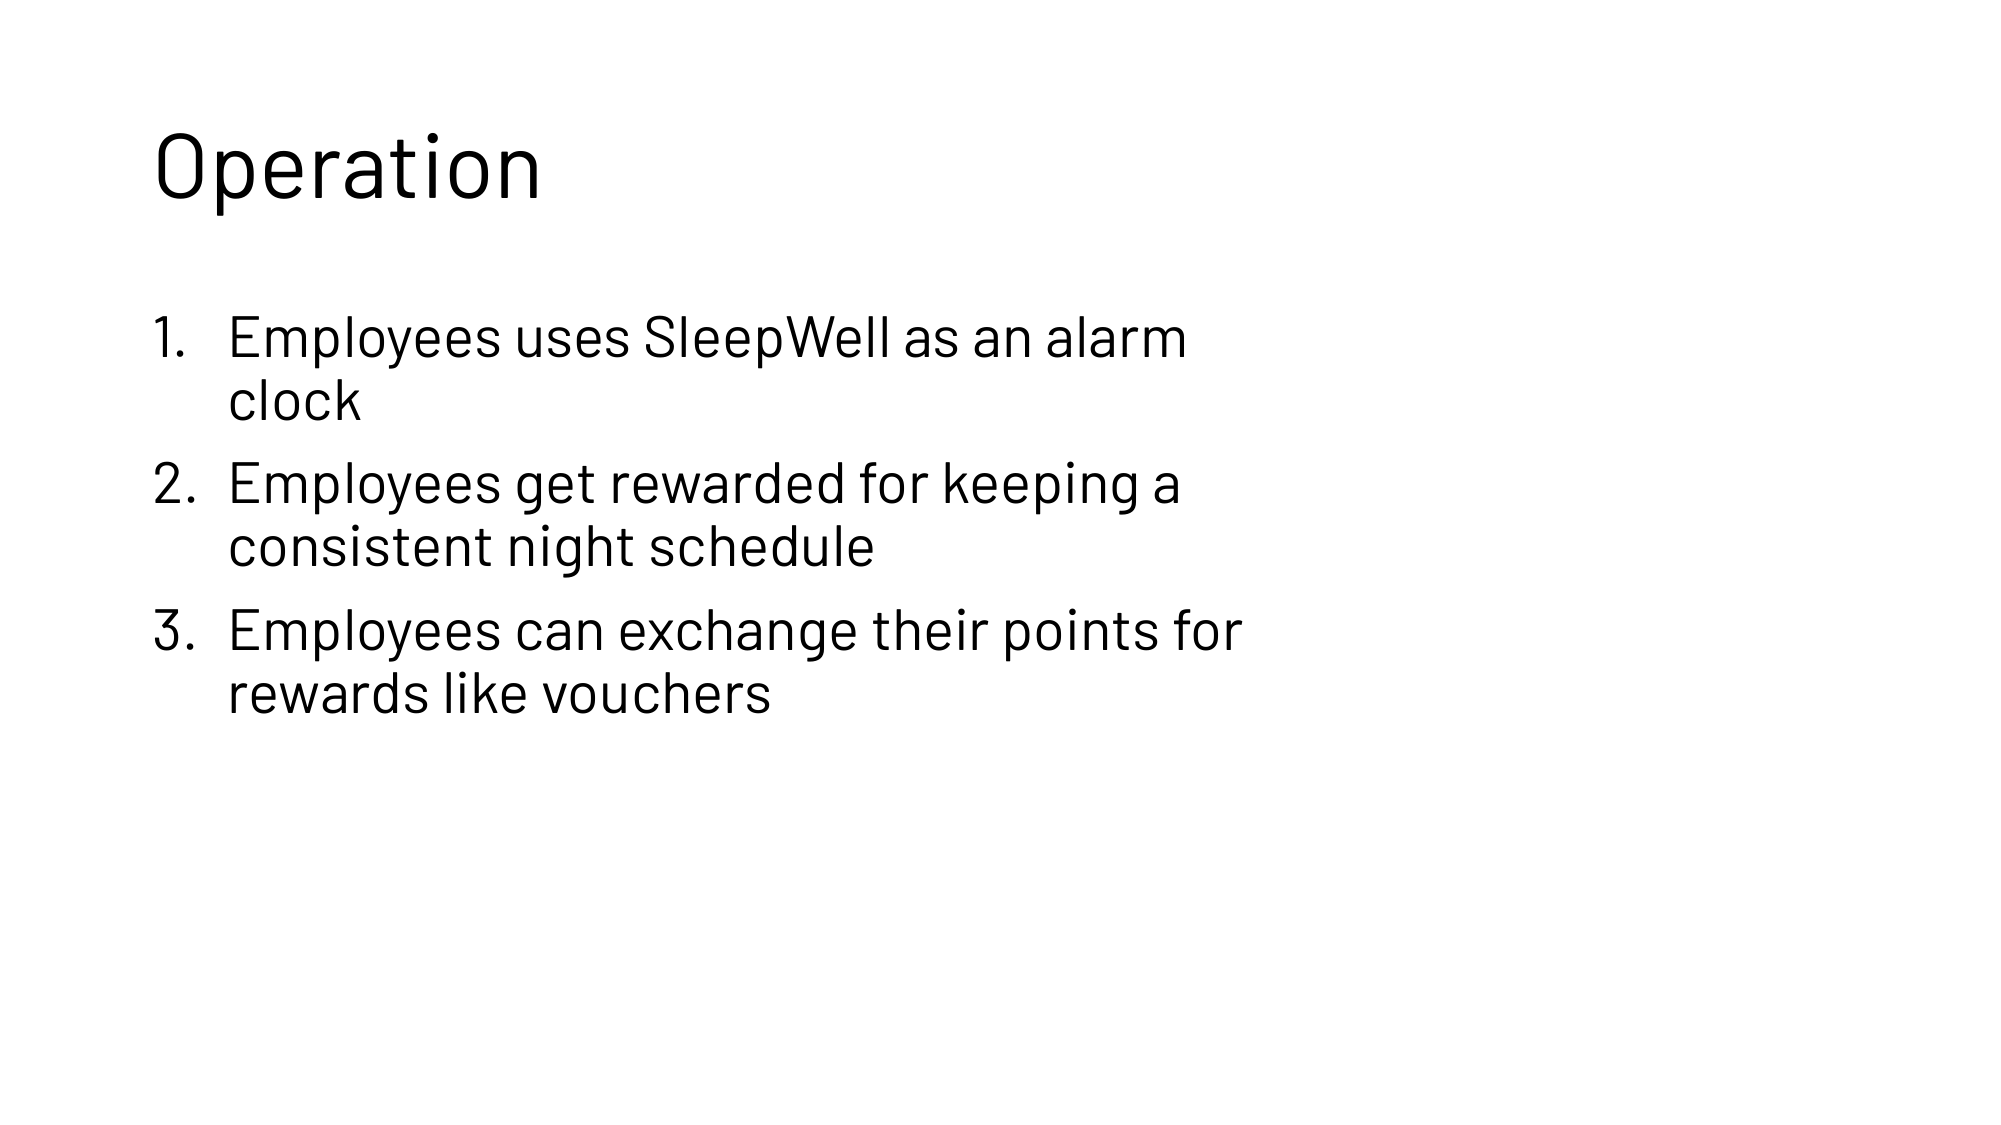

# Operation
Employees uses SleepWell as an alarm clock
Employees get rewarded for keeping a consistent night schedule
Employees can exchange their points for rewards like vouchers